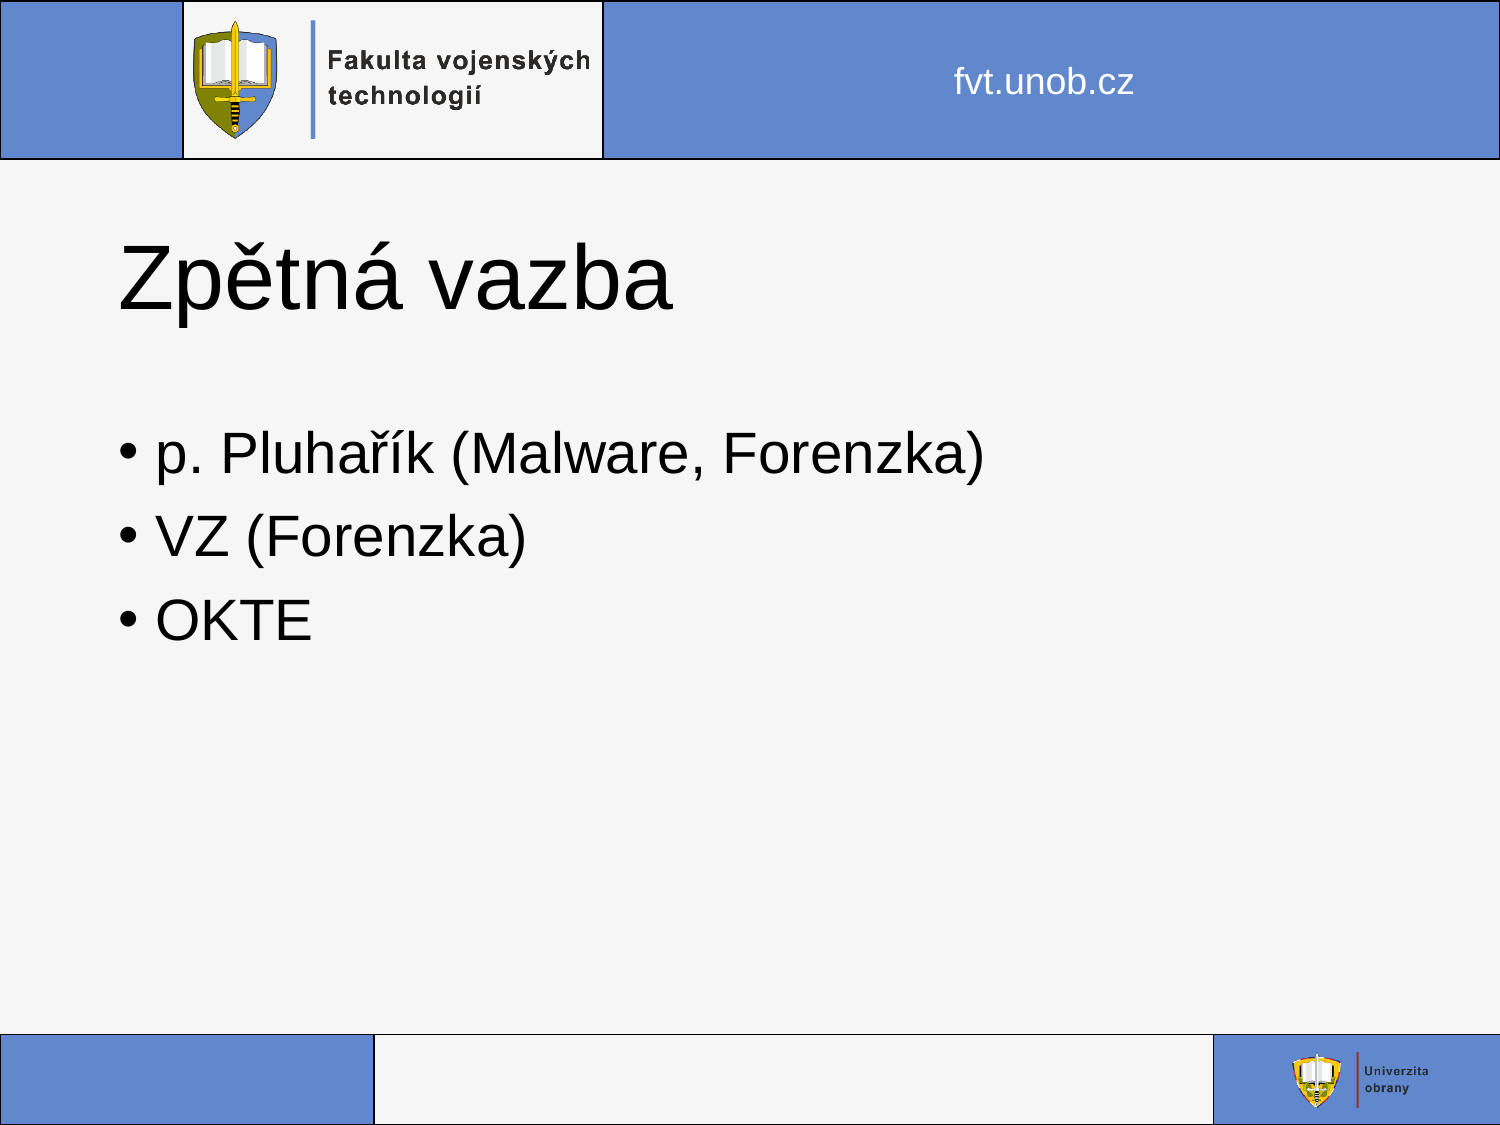

# Zpětná vazba
p. Pluhařík (Malware, Forenzka)
VZ (Forenzka)
OKTE